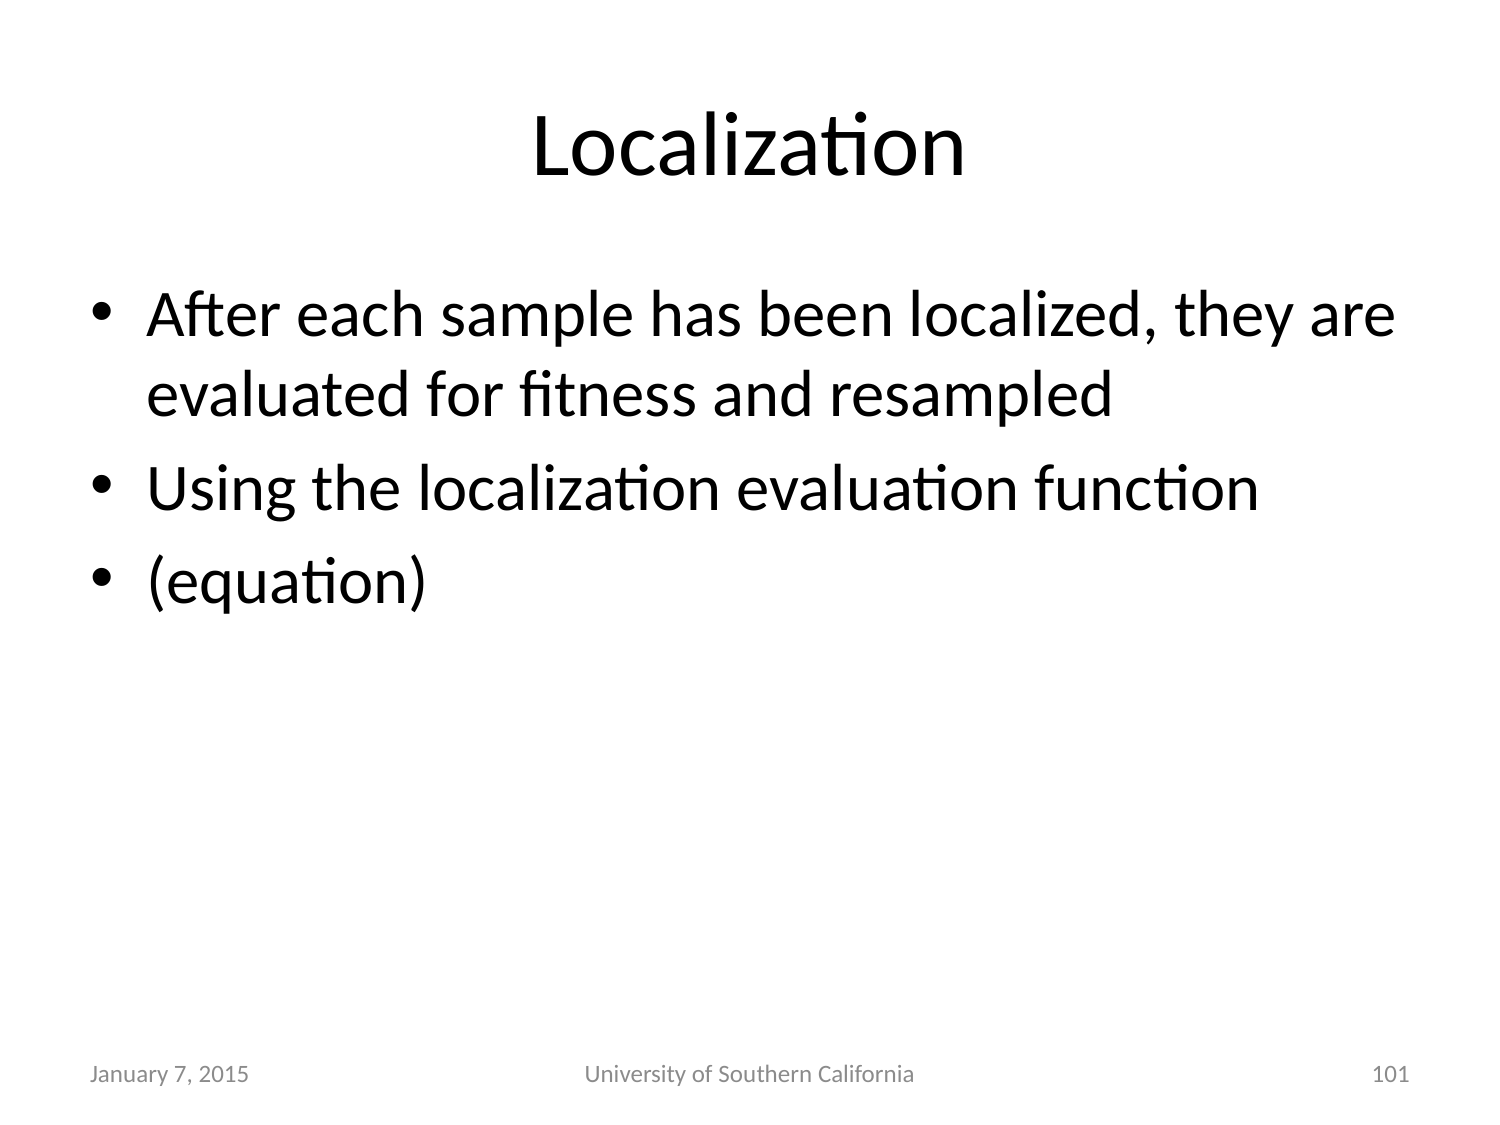

# Localization
After each sample has been localized, they are evaluated for fitness and resampled
Using the localization evaluation function
(equation)
January 7, 2015
University of Southern California
101